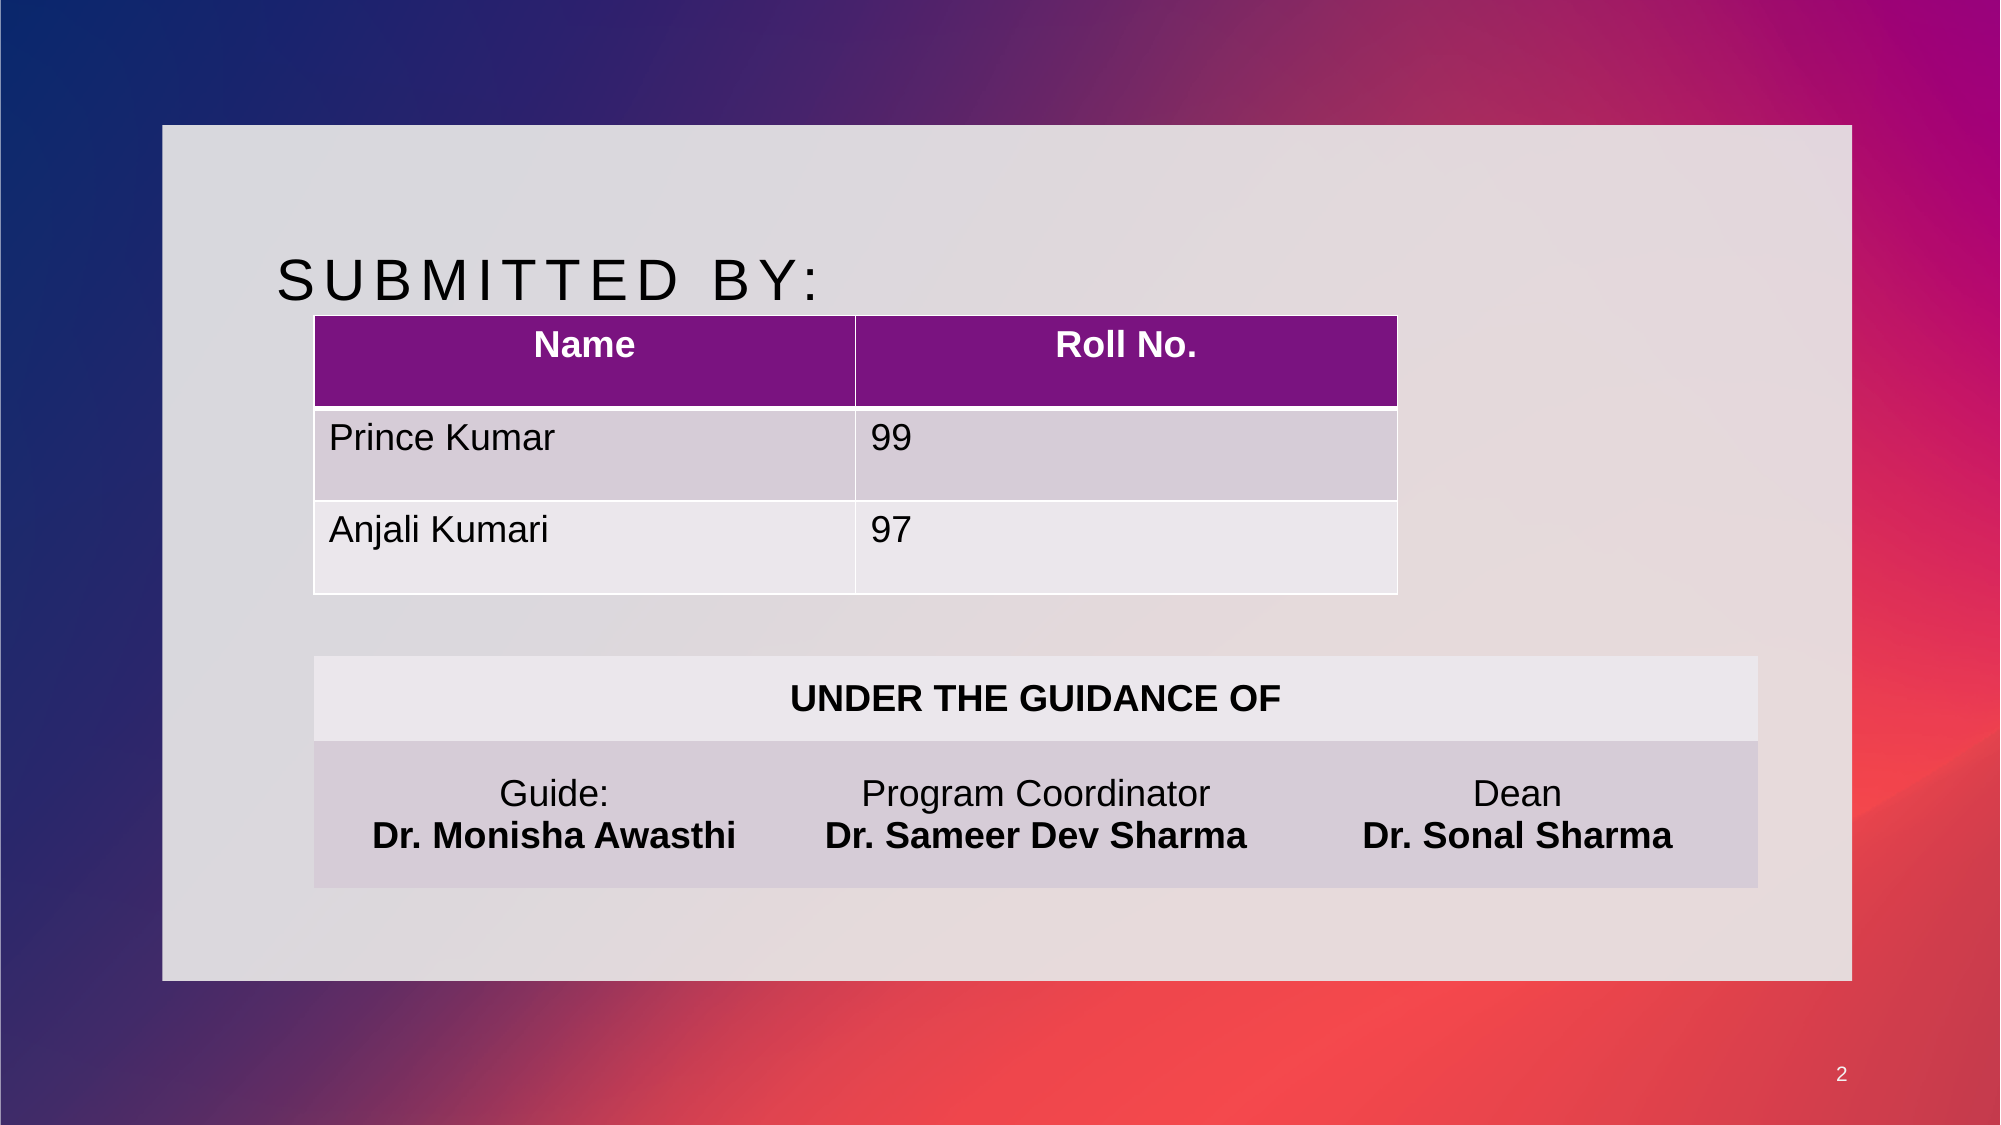

# Submitted By:
| Name | Roll No. |
| --- | --- |
| Prince Kumar | 99 |
| Anjali Kumari | 97 |
| UNDER THE GUIDANCE OF |  |  |
| --- | --- | --- |
| Guide: Dr. Monisha Awasthi | Program Coordinator Dr. Sameer Dev Sharma | Dean Dr. Sonal Sharma |
2